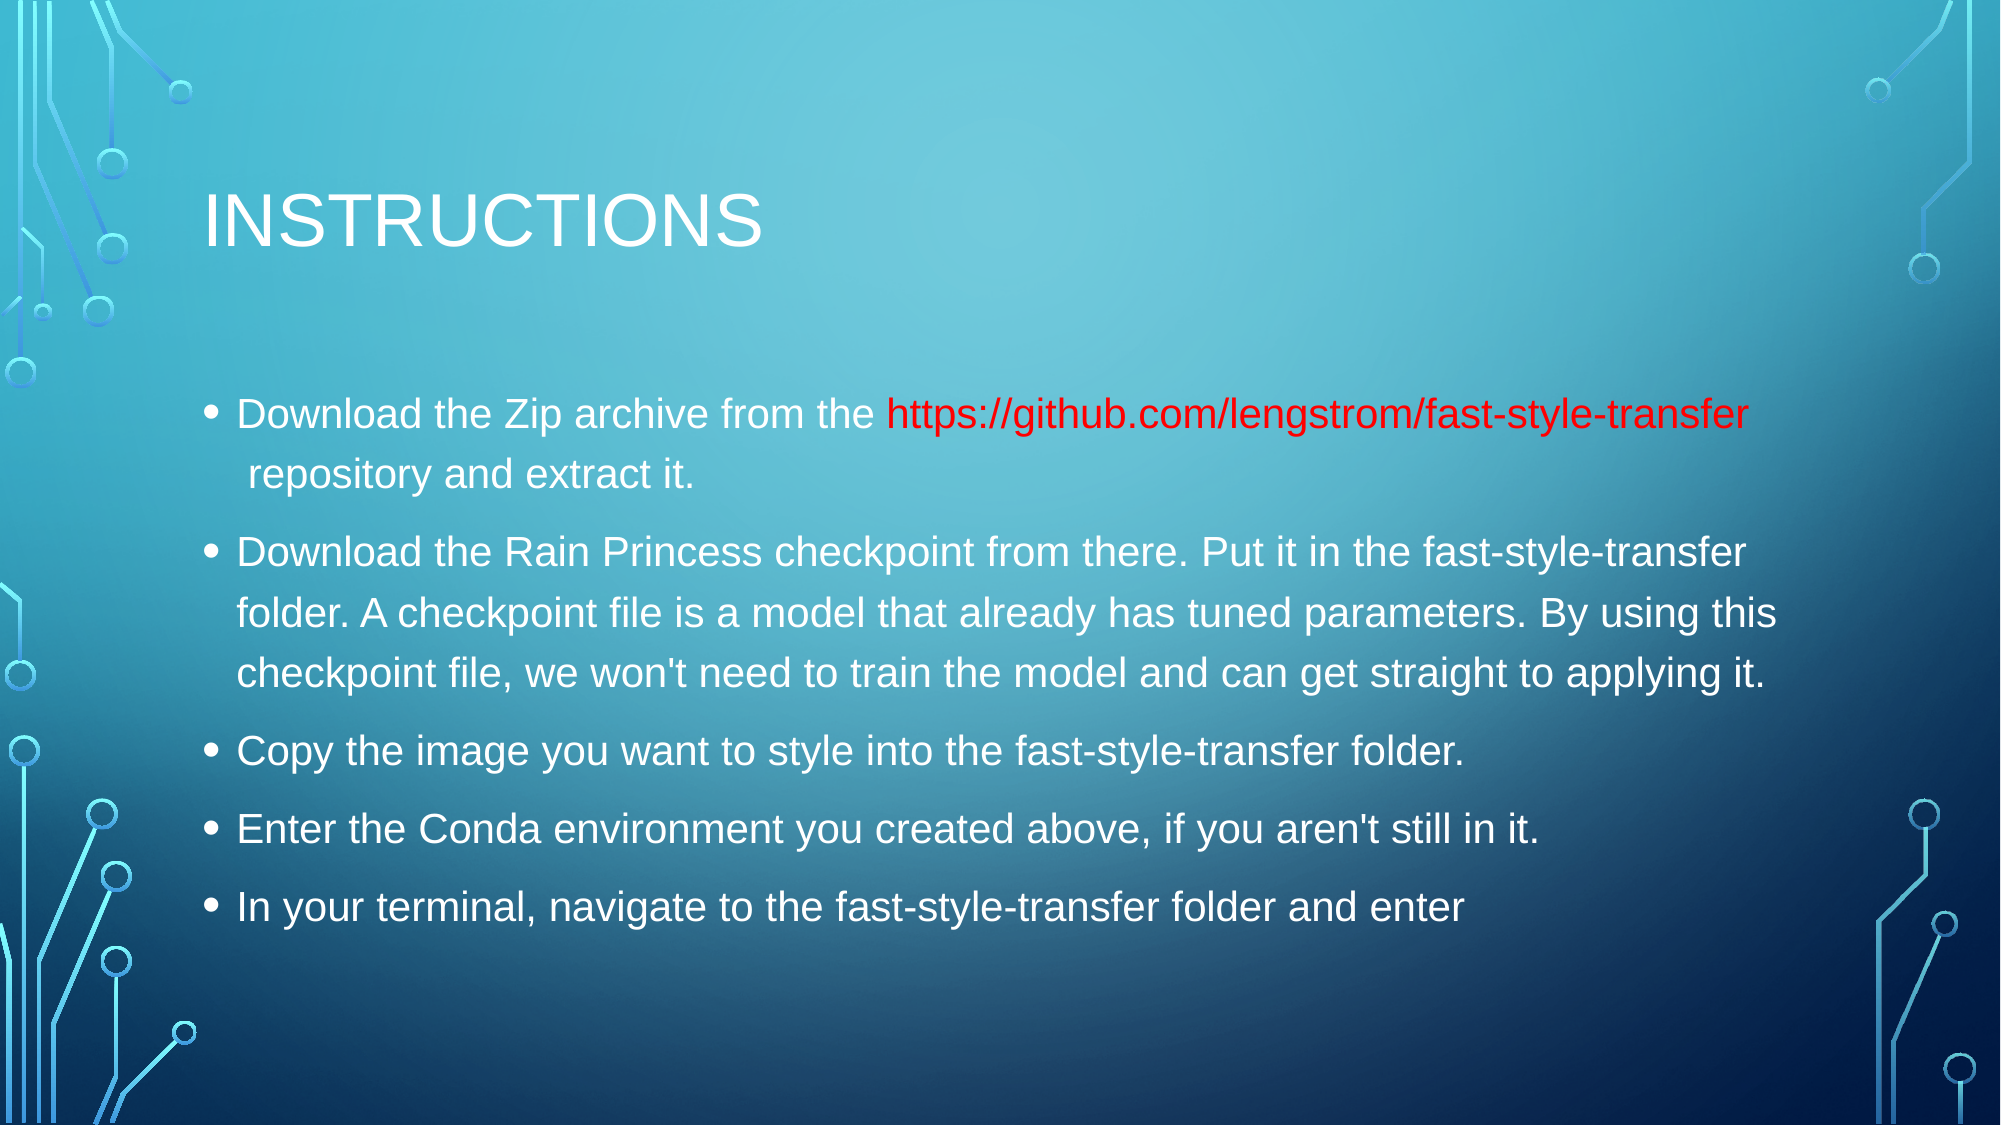

# INSTRUCTIONS
Download the Zip archive from the https://github.com/lengstrom/fast-style-transfer
 repository and extract it.
Download the Rain Princess checkpoint from there. Put it in the fast-style-transfer folder. A checkpoint file is a model that already has tuned parameters. By using this checkpoint file, we won't need to train the model and can get straight to applying it.
Copy the image you want to style into the fast-style-transfer folder.
Enter the Conda environment you created above, if you aren't still in it.
In your terminal, navigate to the fast-style-transfer folder and enter